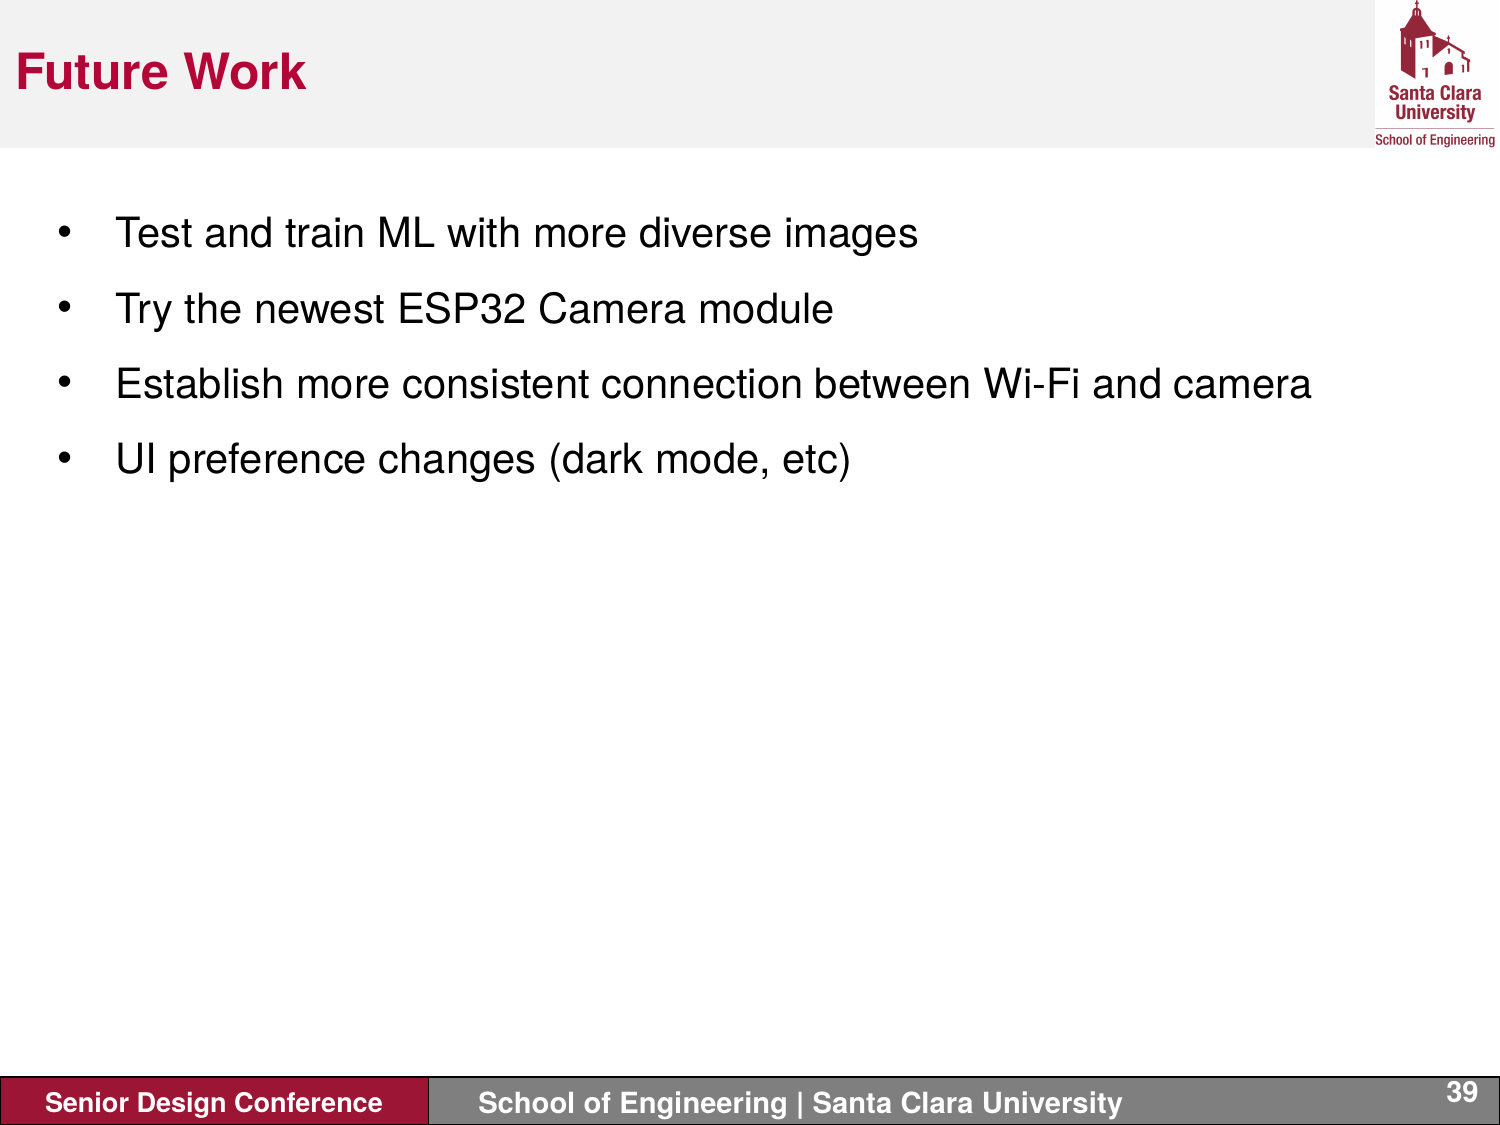

# Future Work
Test and train ML with more diverse images
Try the newest ESP32 Camera module
Establish more consistent connection between Wi-Fi and camera
UI preference changes (dark mode, etc)